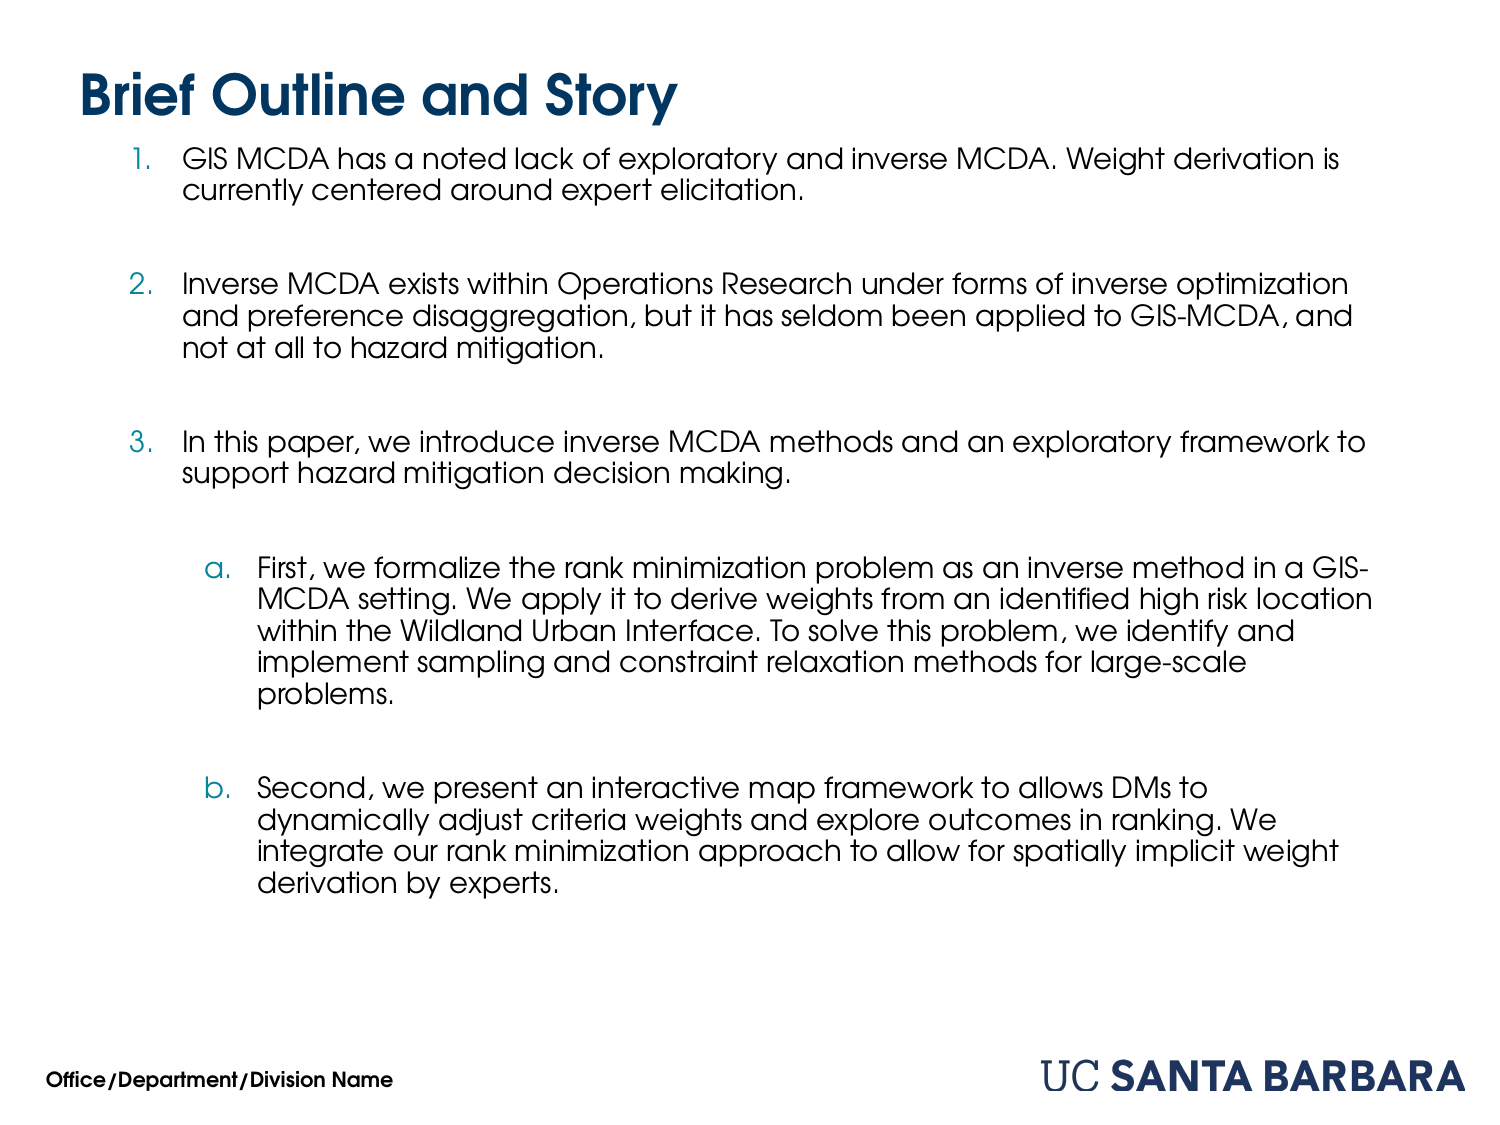

# Brief Outline and Story
GIS MCDA has a noted lack of exploratory and inverse MCDA. Weight derivation is currently centered around expert elicitation.

Inverse MCDA exists within Operations Research under forms of inverse optimization and preference disaggregation, but it has seldom been applied to GIS-MCDA, and not at all to hazard mitigation.

In this paper, we introduce inverse MCDA methods and an exploratory framework to support hazard mitigation decision making.

First, we formalize the rank minimization problem as an inverse method in a GIS-MCDA setting. We apply it to derive weights from an identified high risk location within the Wildland Urban Interface. To solve this problem, we identify and implement sampling and constraint relaxation methods for large-scale problems.

Second, we present an interactive map framework to allows DMs to dynamically adjust criteria weights and explore outcomes in ranking. We integrate our rank minimization approach to allow for spatially implicit weight derivation by experts.